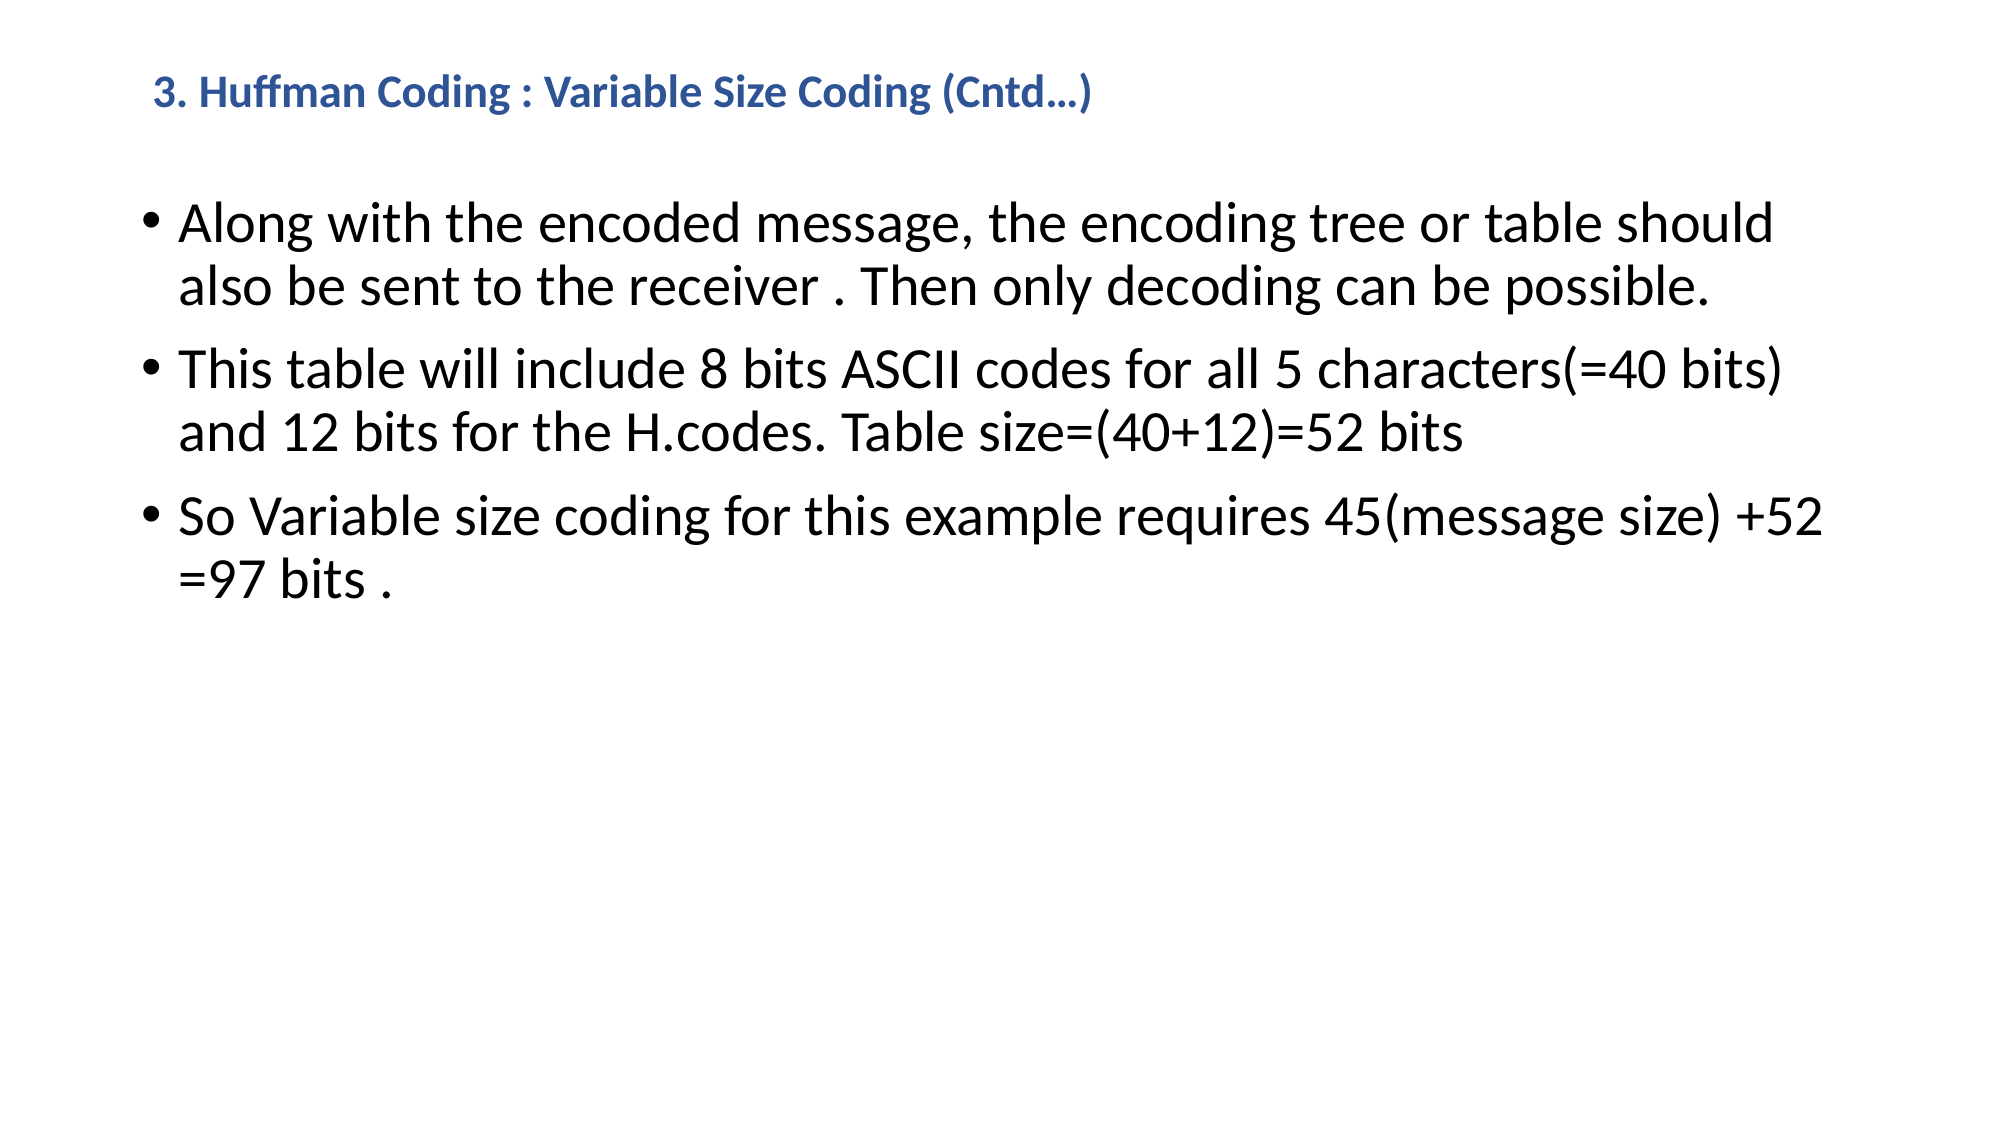

# 3. Huffman Coding : Variable Size Coding (Cntd…)
Along with the encoded message, the encoding tree or table should also be sent to the receiver . Then only decoding can be possible.
This table will include 8 bits ASCII codes for all 5 characters(=40 bits) and 12 bits for the H.codes. Table size=(40+12)=52 bits
So Variable size coding for this example requires 45(message size) +52 =97 bits .